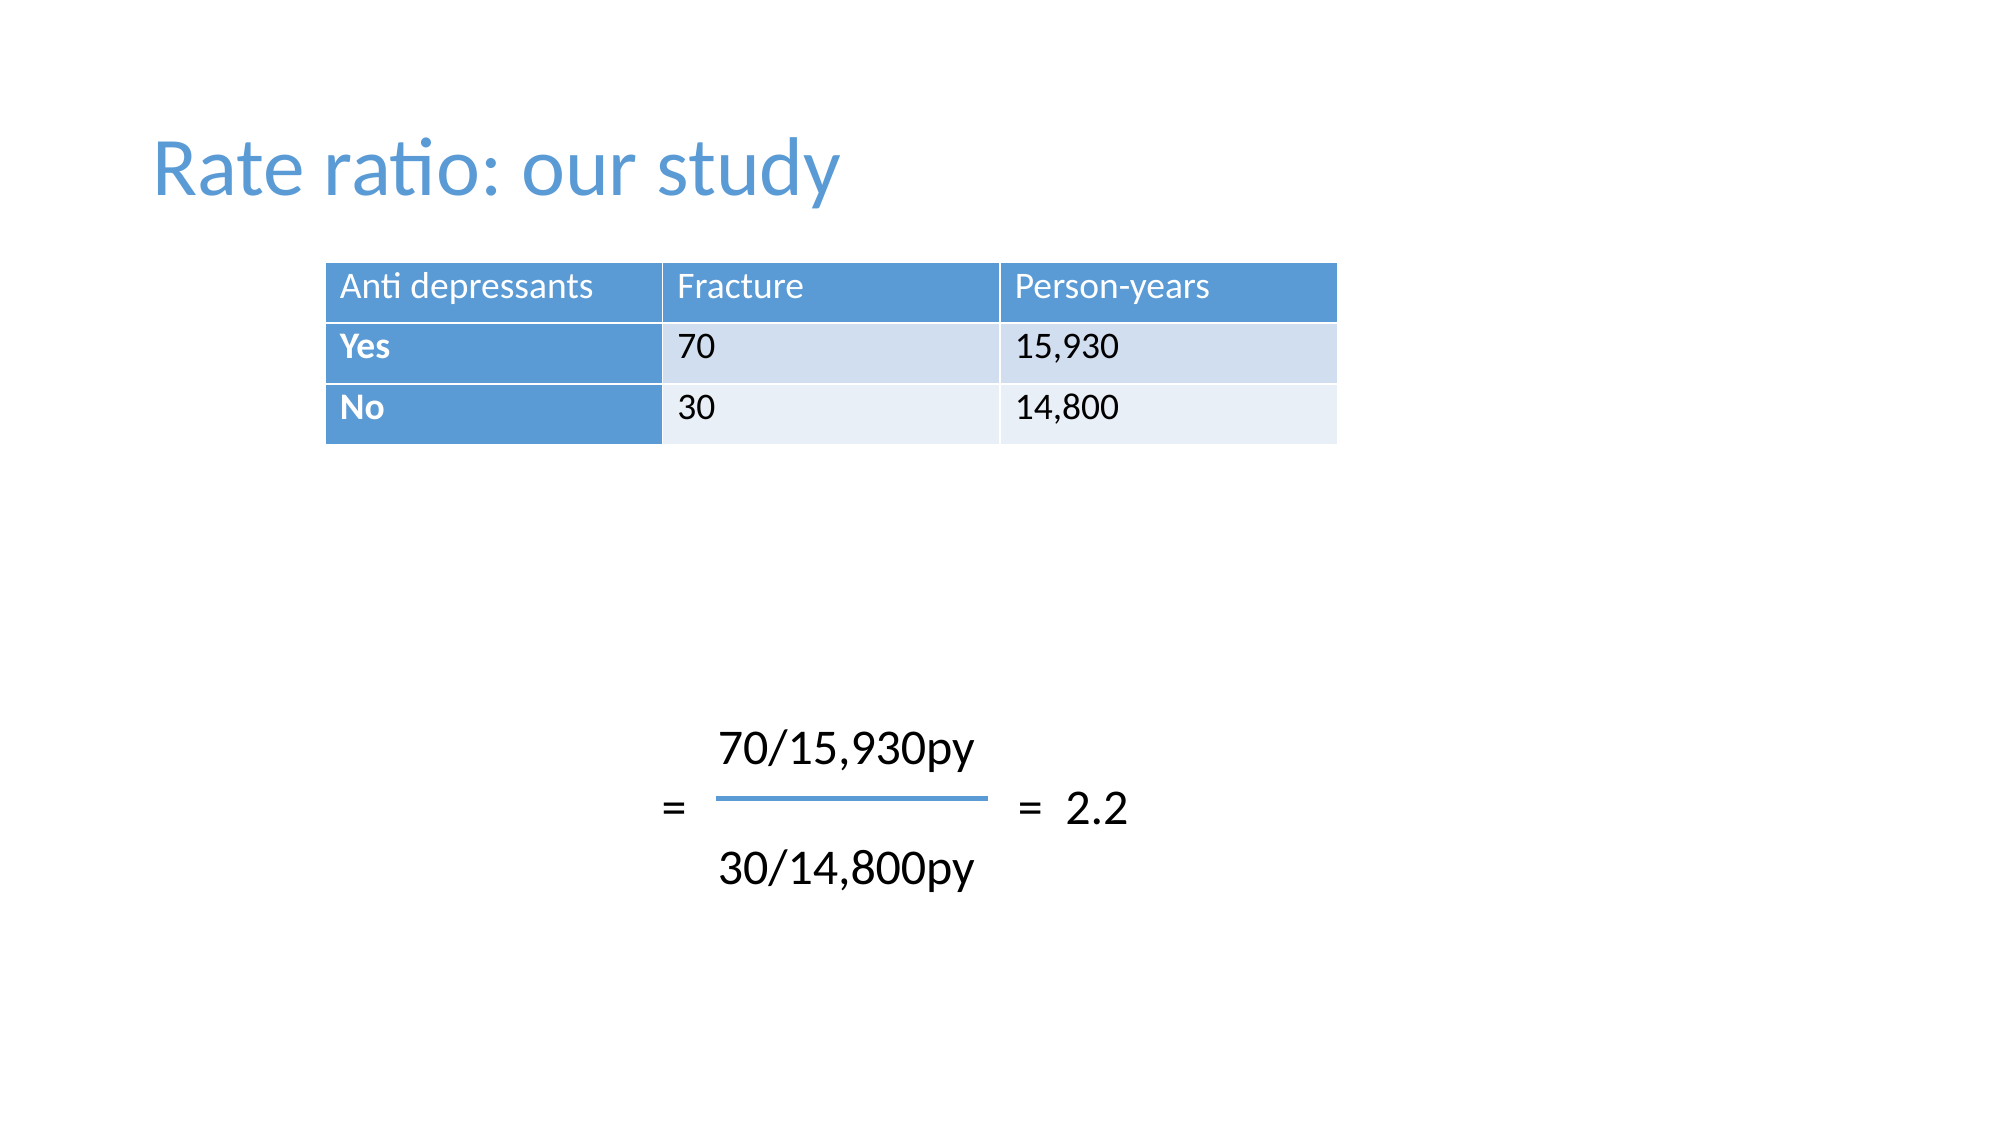

# Rate ratio: our study
| Anti depressants | Fracture | Person-years |
| --- | --- | --- |
| Yes | 70 | 15,930 |
| No | 30 | 14,800 |

	       70/15,930py
	  = 		       =  2.2
	       30/14,800py